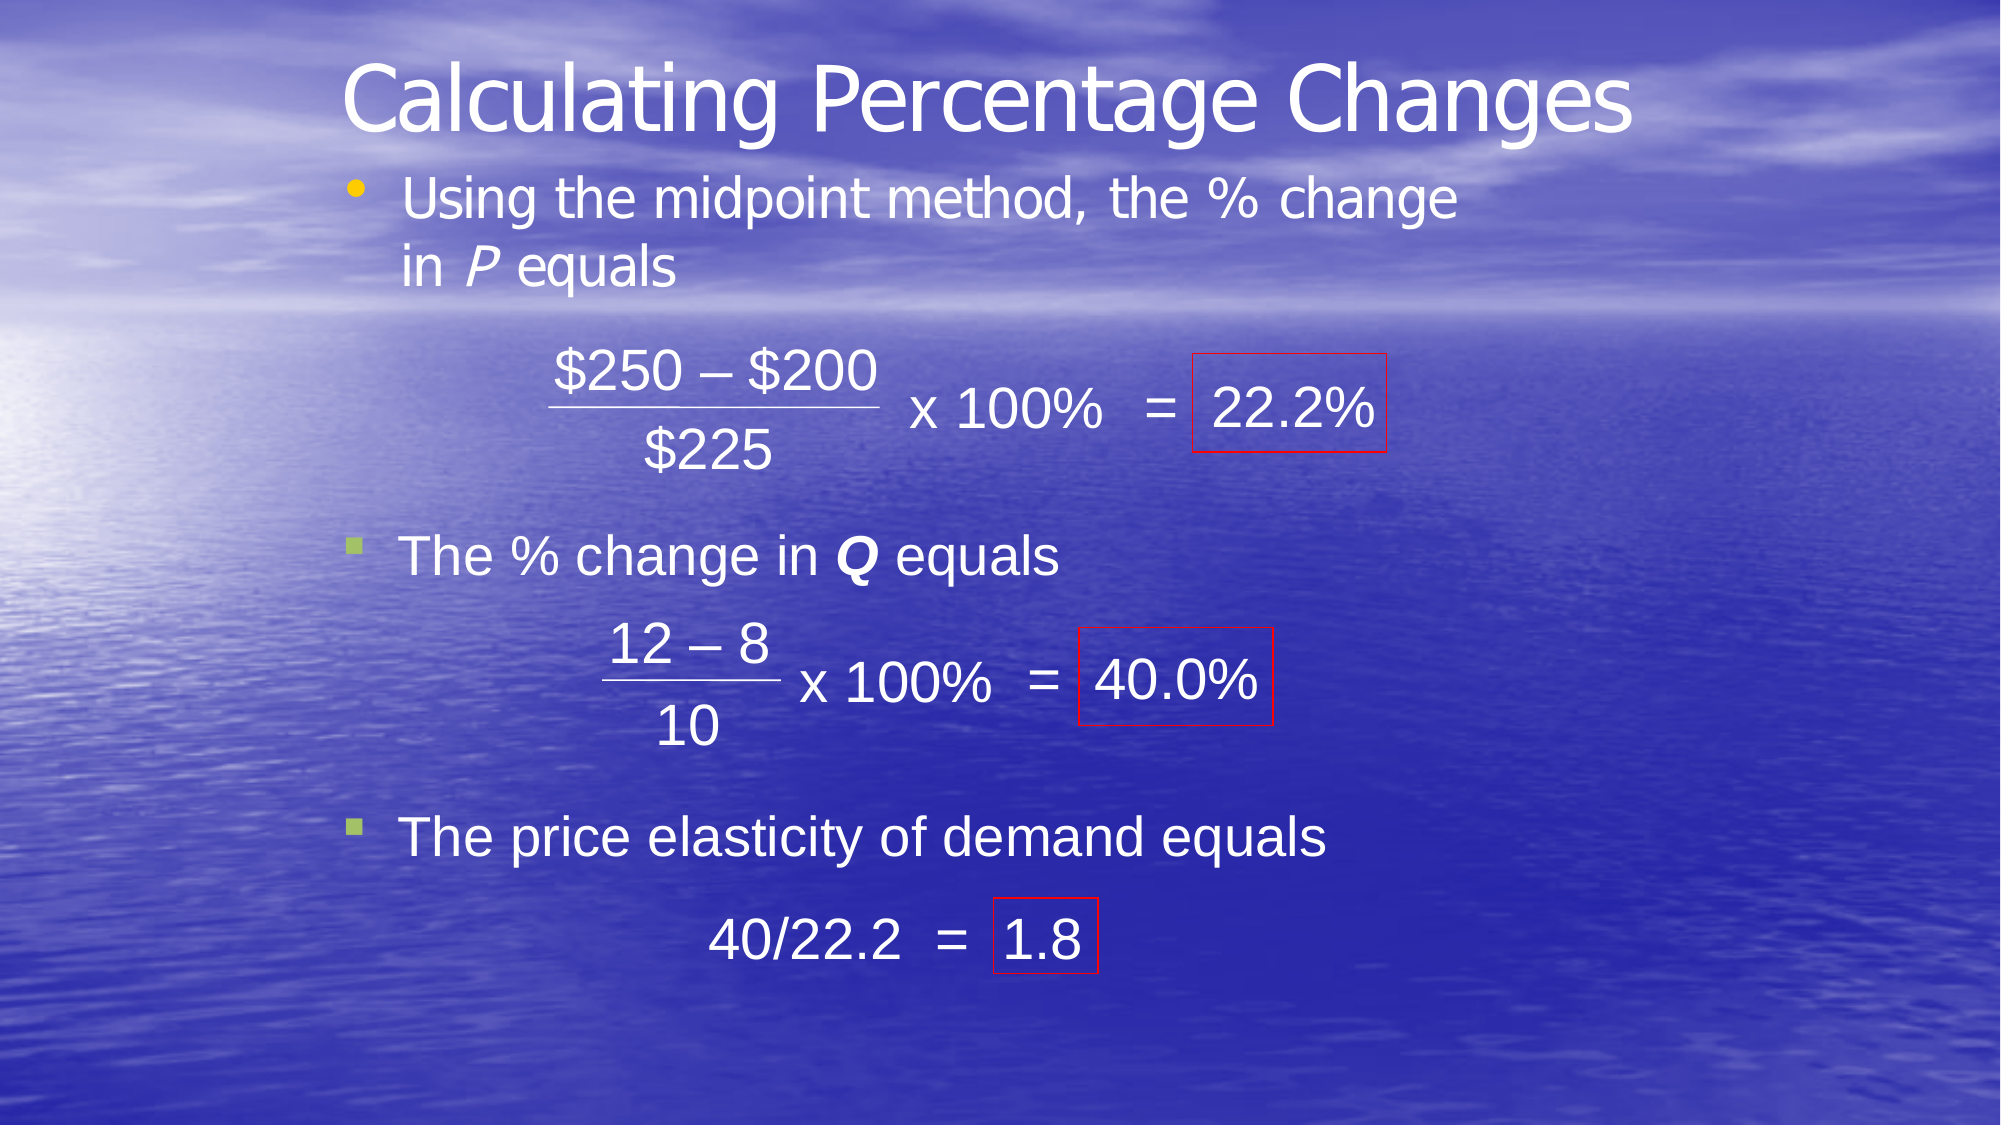

Calculating Percentage Changes
0
Using the midpoint method, the % change
in P equals
$250 – $200
$225

x 100%

=  22.2%
The % change in Q equals
12 – 8
10

x 100%

=  40.0%
The price elasticity of demand equals
40/22.2  =  1.8